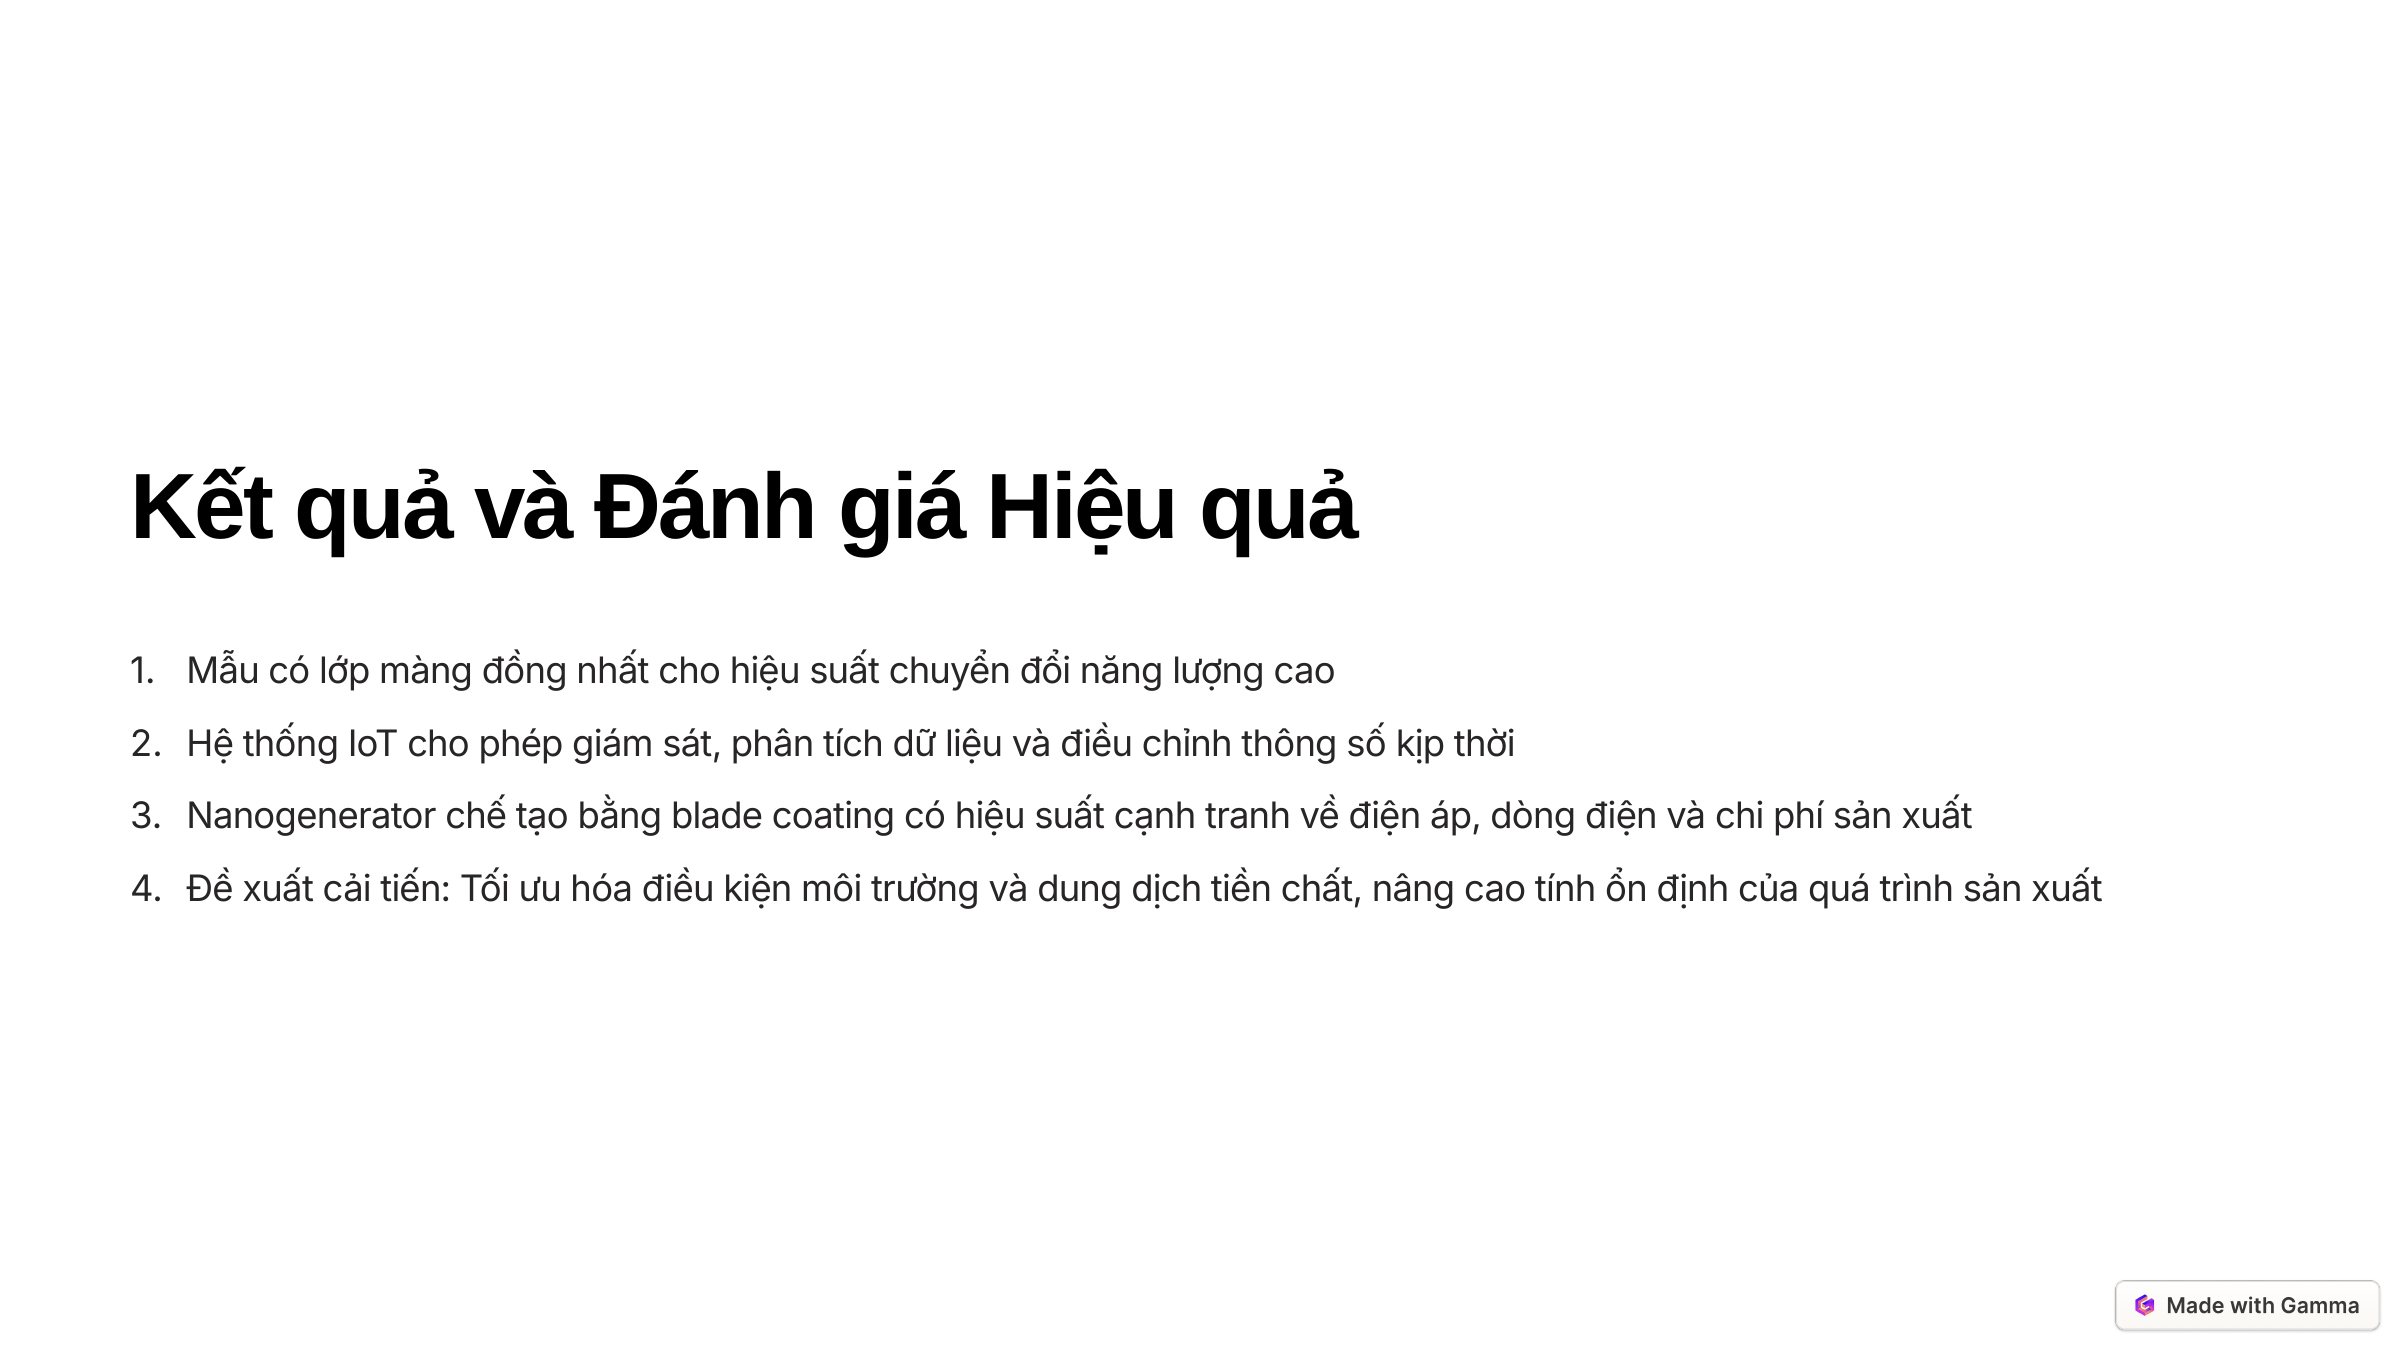

Kết quả và Đánh giá Hiệu quả
Mẫu có lớp màng đồng nhất cho hiệu suất chuyển đổi năng lượng cao
Hệ thống IoT cho phép giám sát, phân tích dữ liệu và điều chỉnh thông số kịp thời
Nanogenerator chế tạo bằng blade coating có hiệu suất cạnh tranh về điện áp, dòng điện và chi phí sản xuất
Đề xuất cải tiến: Tối ưu hóa điều kiện môi trường và dung dịch tiền chất, nâng cao tính ổn định của quá trình sản xuất